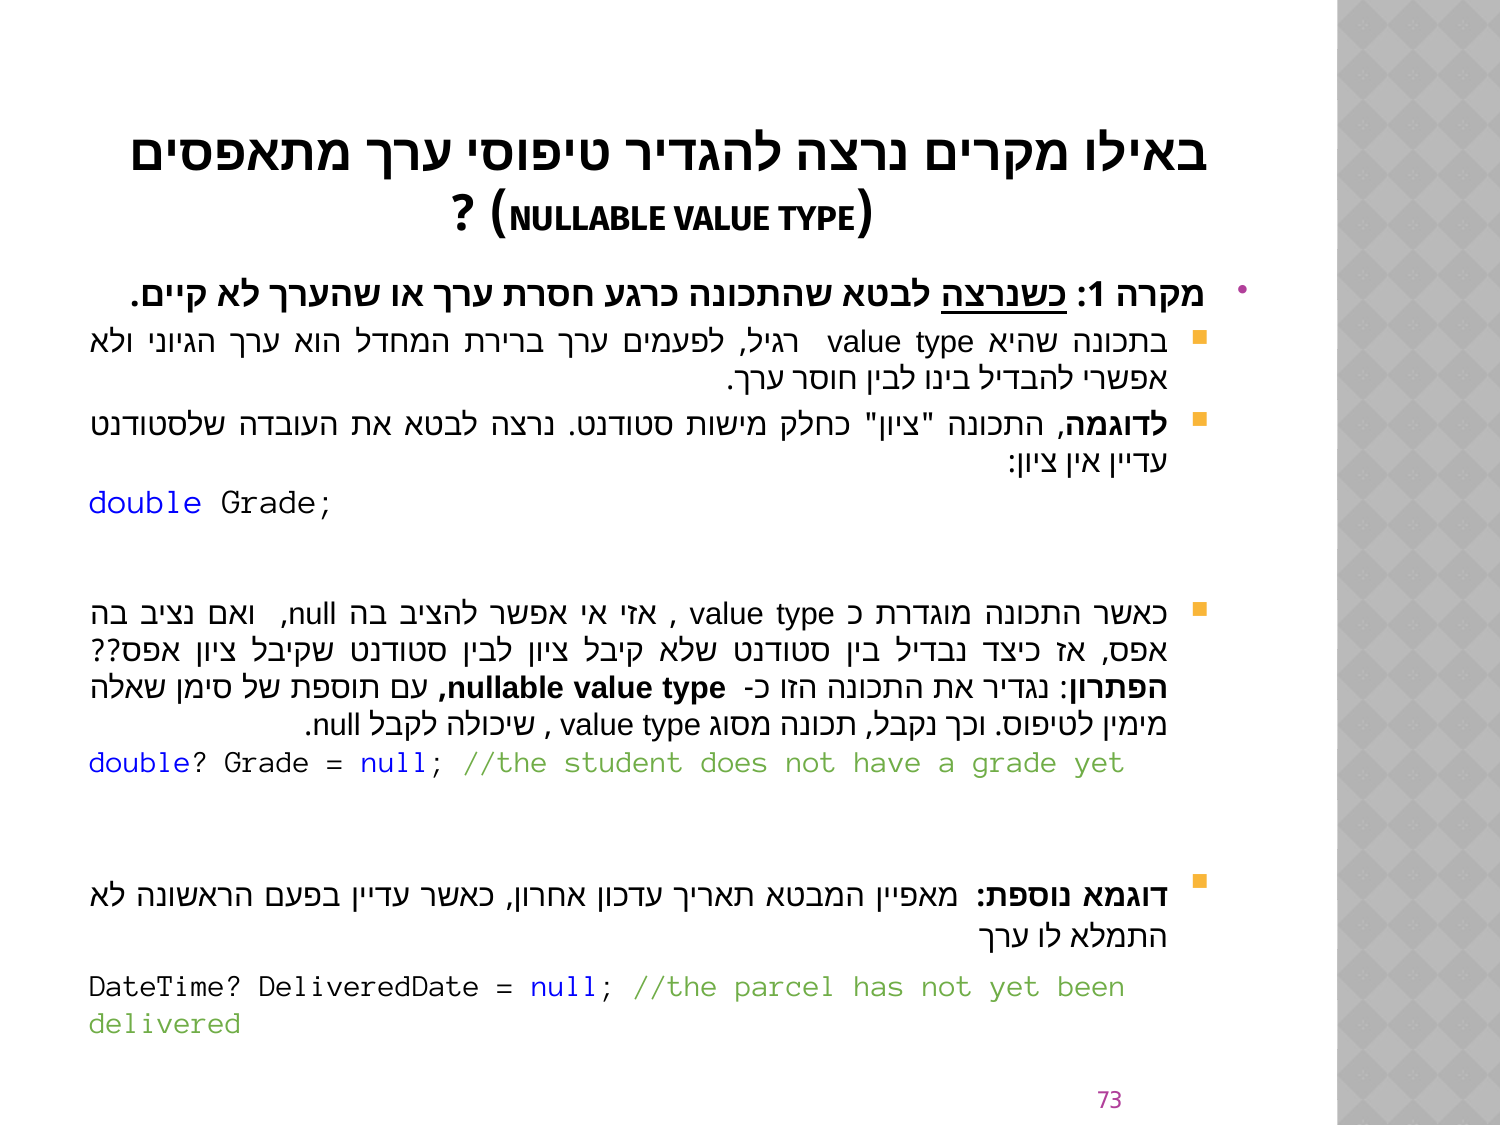

# באילו מקרים נרצה להגדיר טיפוסי ערך מתאפסים (Nullable value Type) ?
מקרה 1: כשנרצה לבטא שהתכונה כרגע חסרת ערך או שהערך לא קיים.
בתכונה שהיא value type  רגיל, לפעמים ערך ברירת המחדל הוא ערך הגיוני ולא אפשרי להבדיל בינו לבין חוסר ערך.
לדוגמה, התכונה "ציון" כחלק מישות סטודנט. נרצה לבטא את העובדה שלסטודנט עדיין אין ציון:
double Grade;

כאשר התכונה מוגדרת כ value type , אזי אי אפשר להציב בה null,  ואם נציב בה אפס, אז כיצד נבדיל בין סטודנט שלא קיבל ציון לבין סטודנט שקיבל ציון אפס?? הפתרון: נגדיר את התכונה הזו כ-  nullable value type, עם תוספת של סימן שאלה מימין לטיפוס. וכך נקבל, תכונה מסוג value type , שיכולה לקבל null.
double? Grade = null; //the student does not have a grade yet

דוגמא נוספת: מאפיין המבטא תאריך עדכון אחרון, כאשר עדיין בפעם הראשונה לא התמלא לו ערך
DateTime? DeliveredDate = null; //the parcel has not yet been delivered
73